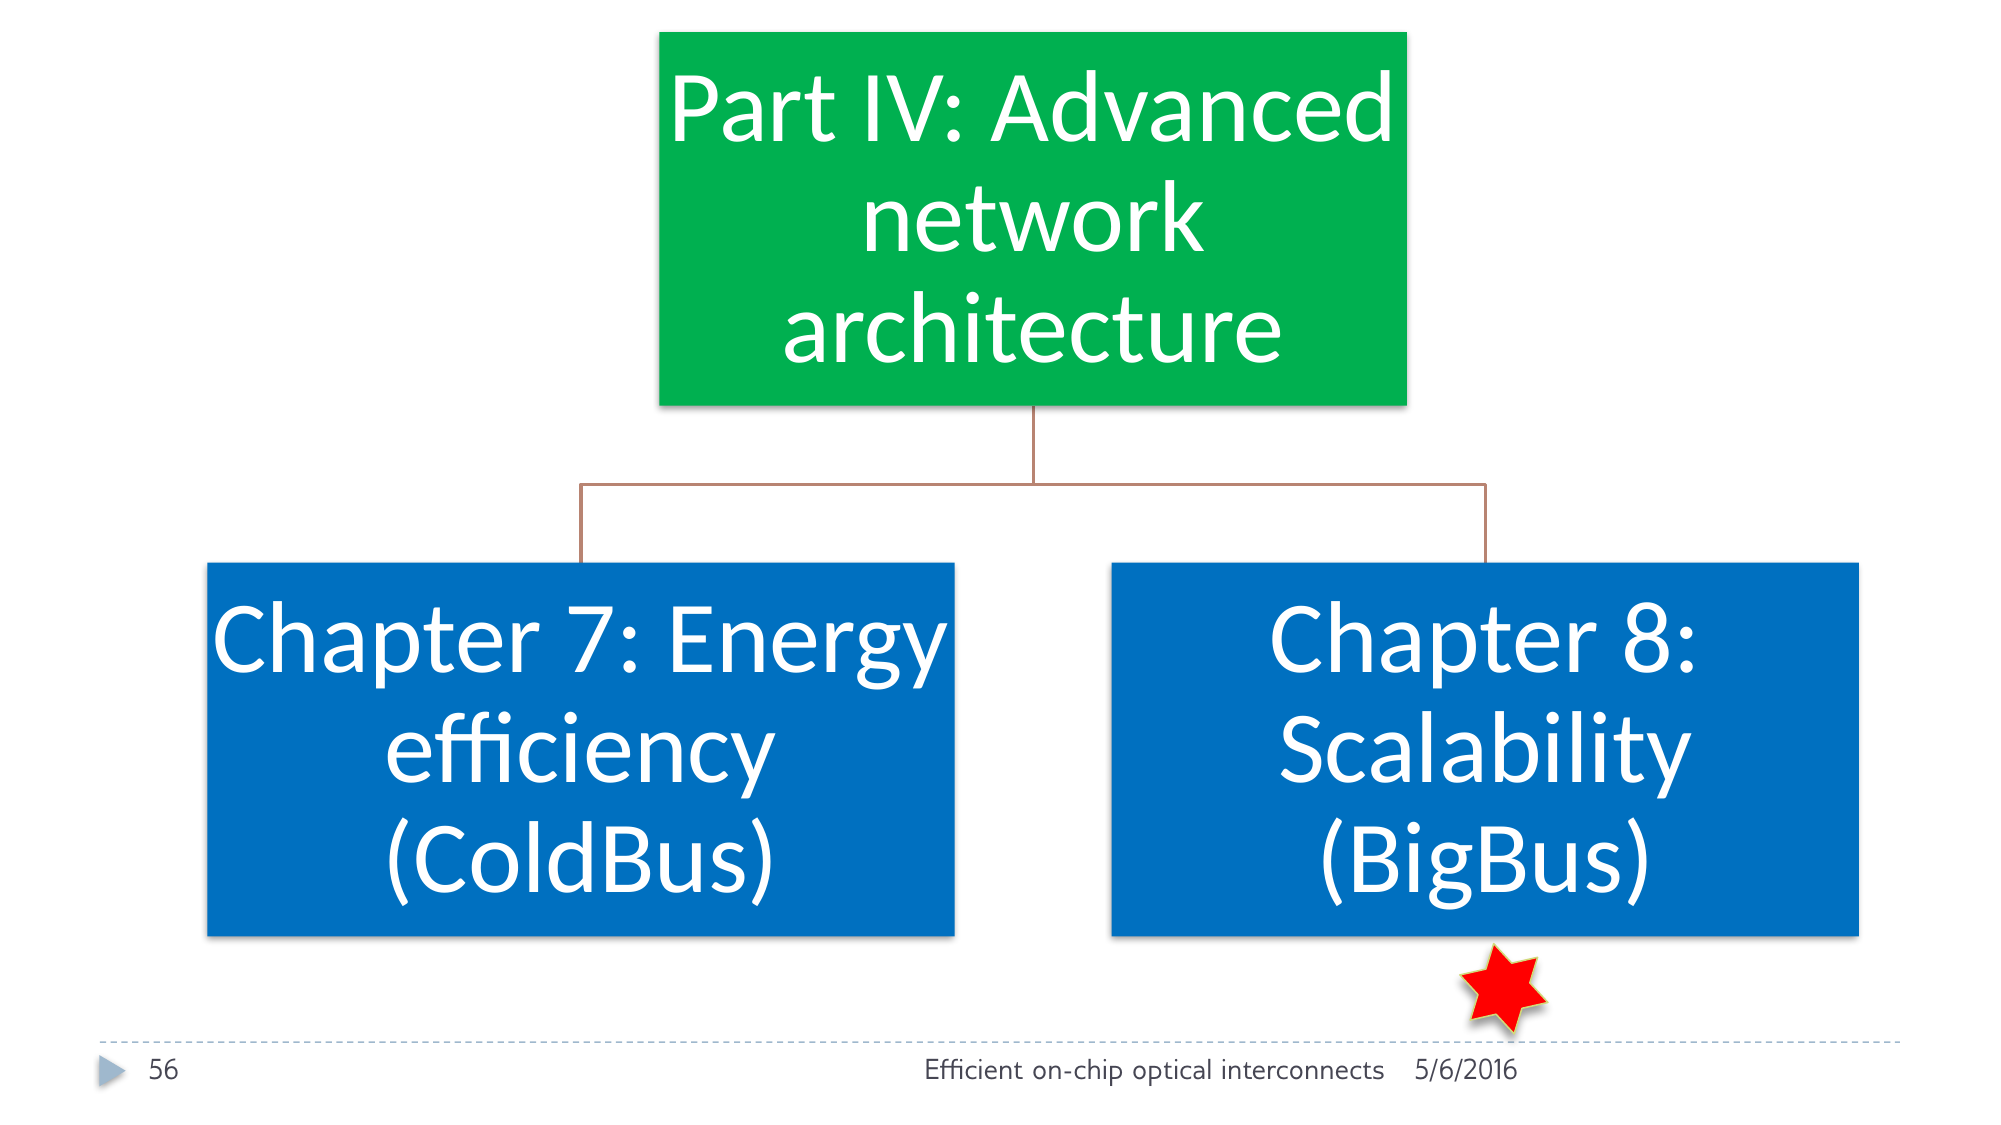

Part IV: Advanced network architecture
Chapter 7: Energy efficiency (ColdBus)
Chapter 8: Scalability (BigBus)

56
Efficient on-chip optical interconnects
5/6/2016